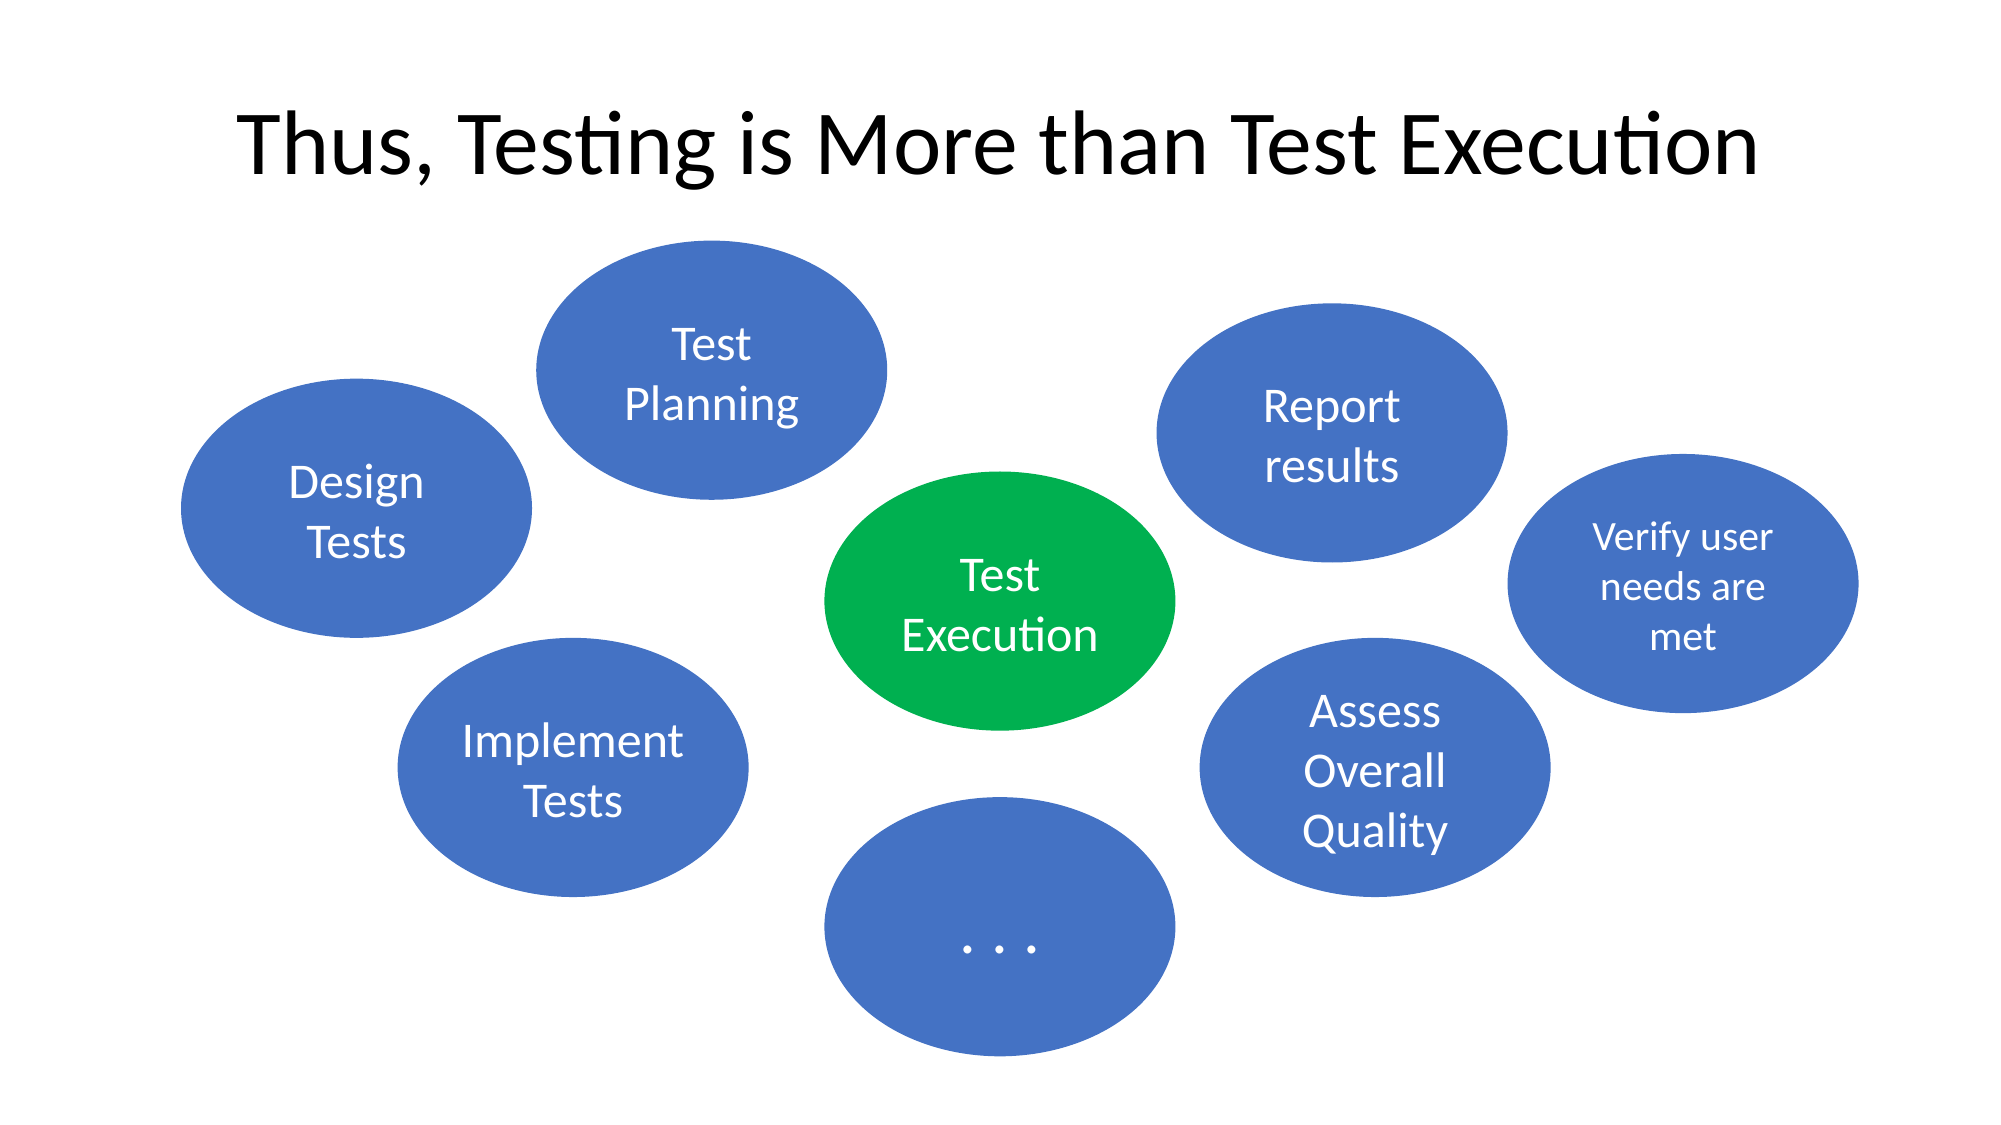

# Thus, Testing is More than Test Execution
Test
Planning
Report results
Design
Tests
Verify user needs are met
Test Execution
Implement
Tests
Assess
Overall Quality
. . .